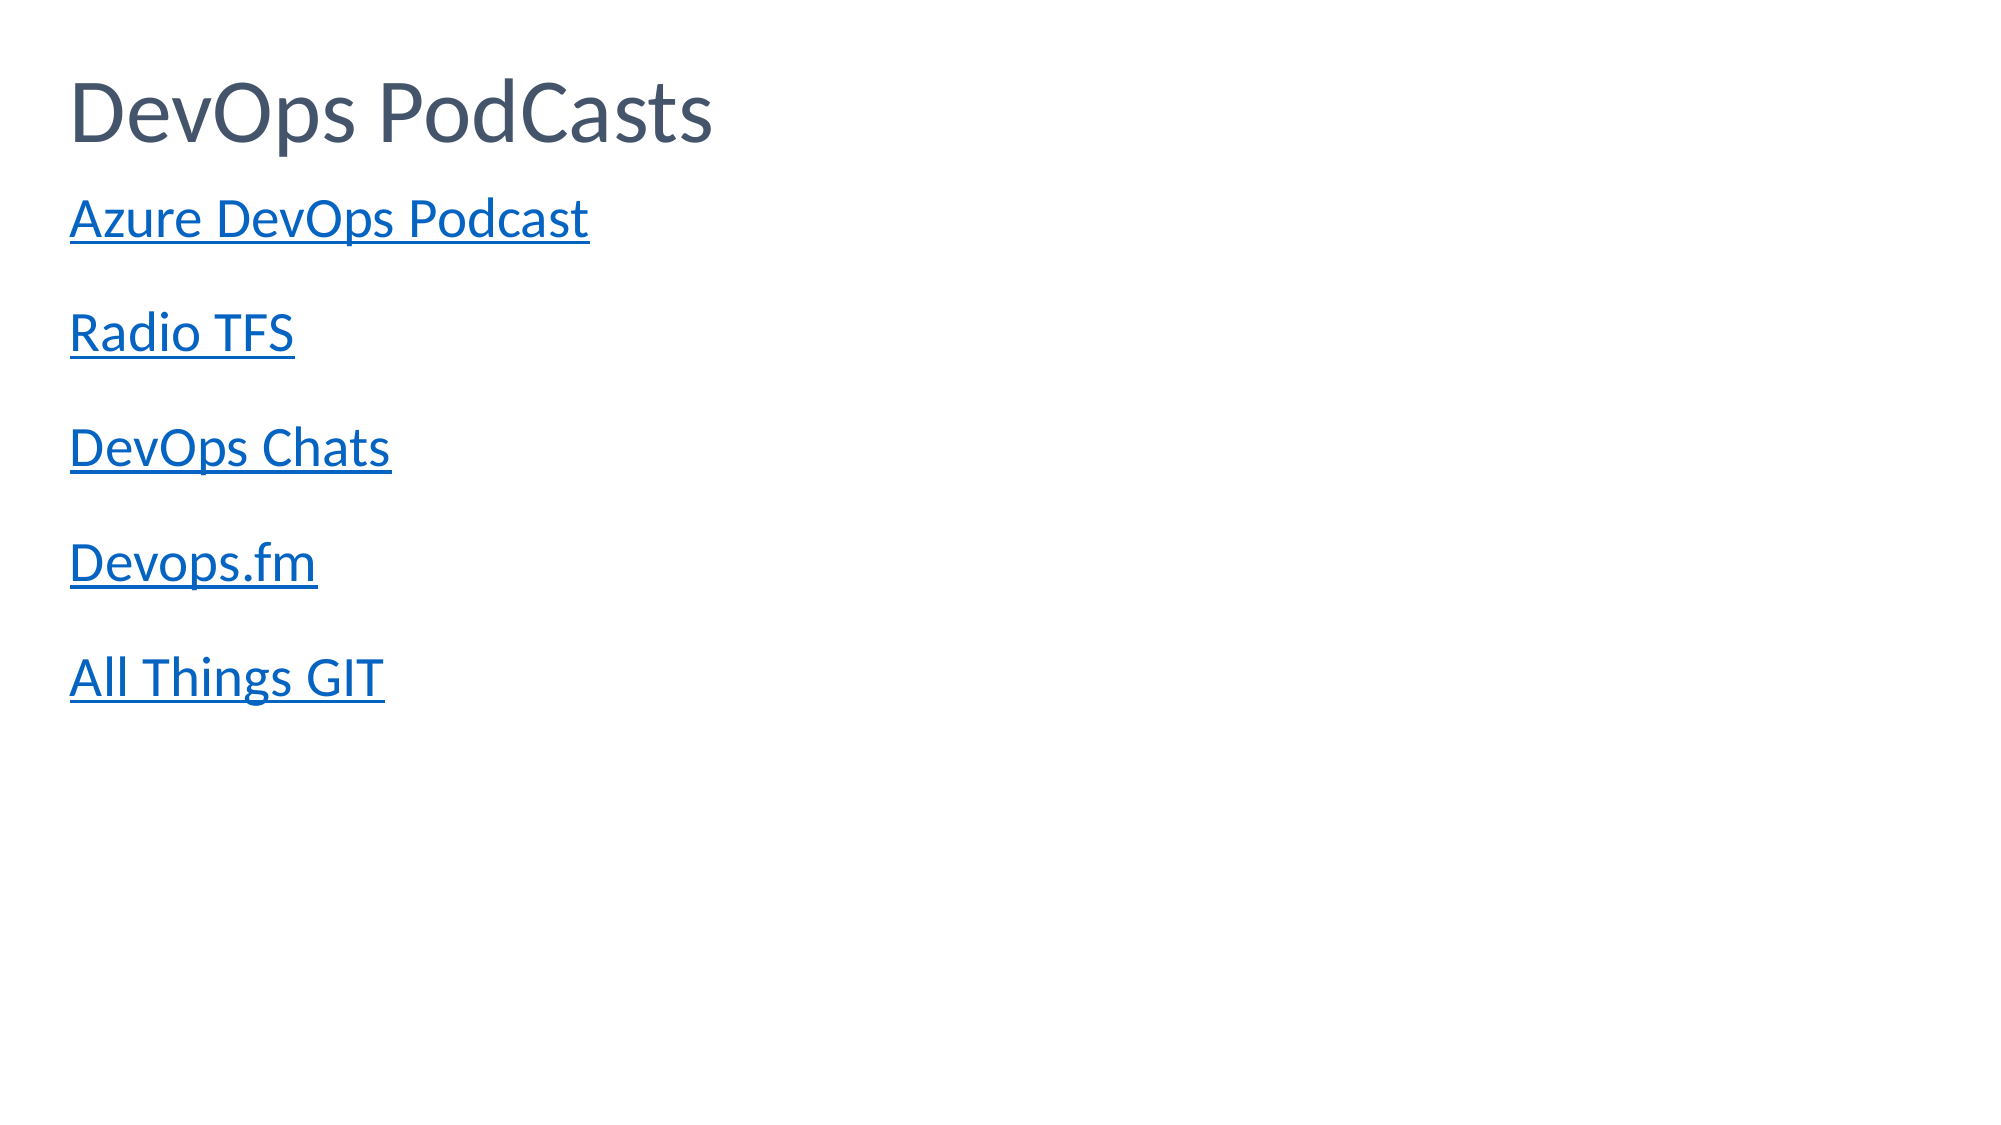

# DevOps PodCasts
Azure DevOps Podcast
Radio TFS
DevOps Chats
Devops.fm
All Things GIT